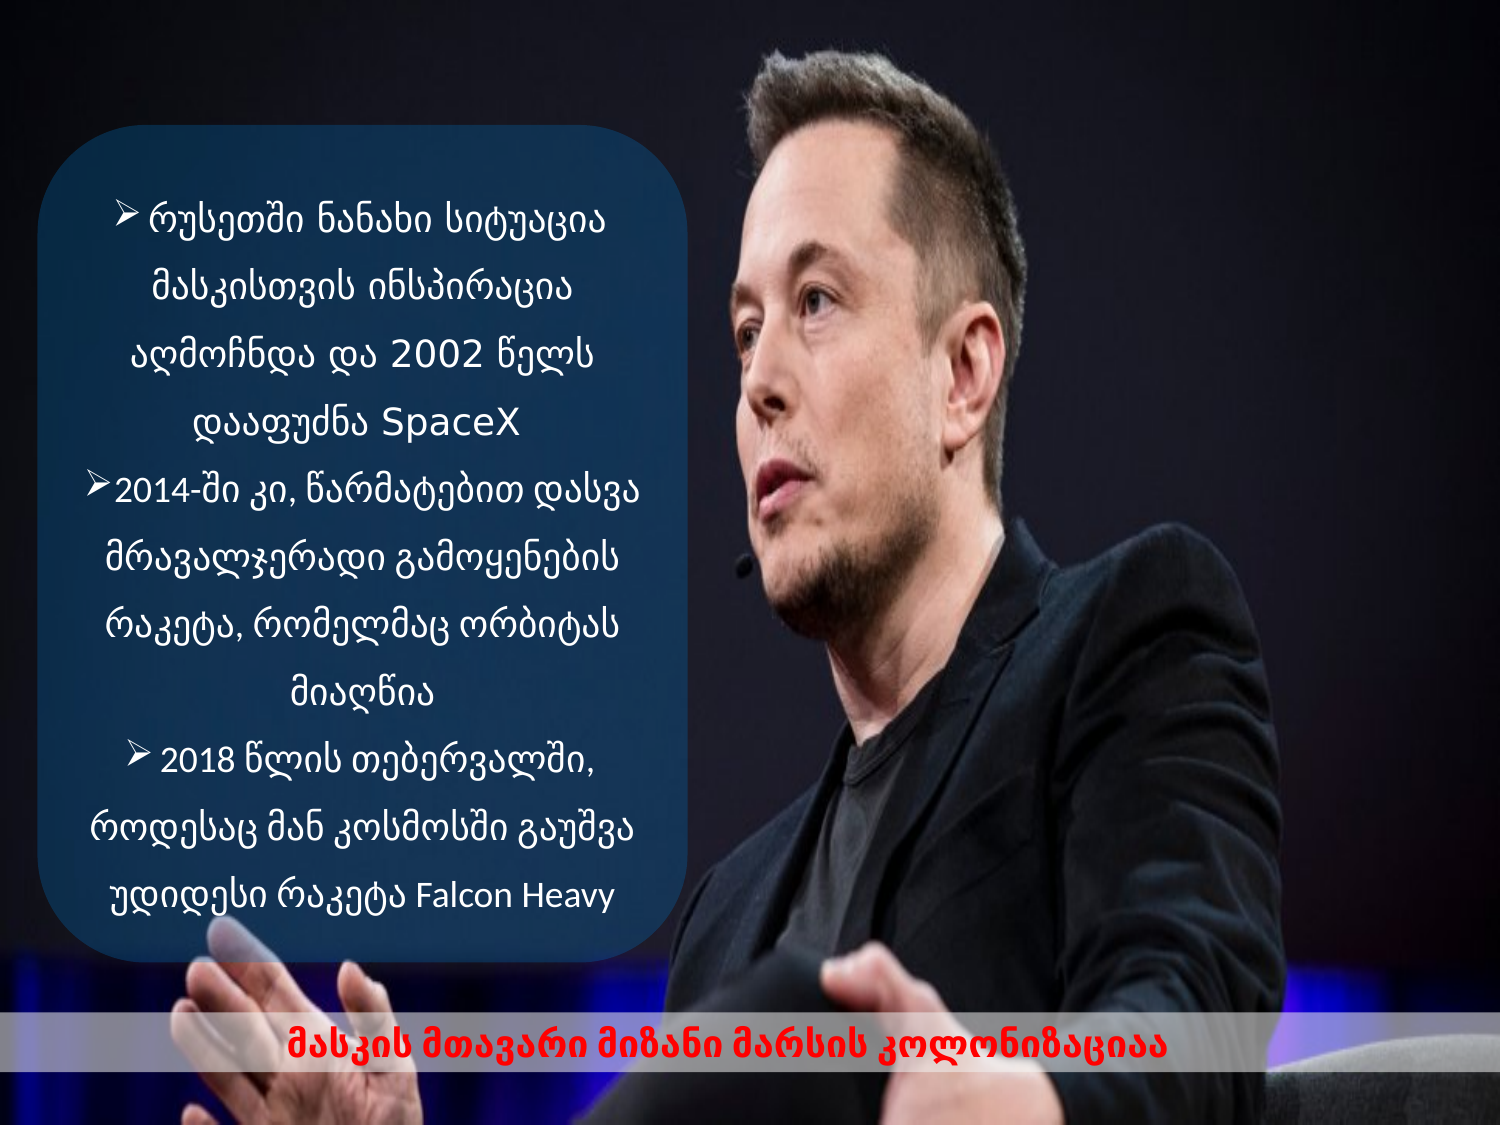

რუსეთში ნანახი სიტუაცია მასკისთვის ინსპირაცია აღმოჩნდა და 2002 წელს დააფუძნა SpaceX
2014-ში კი, წარმატებით დასვა მრავალჯერადი გამოყენების რაკეტა, რომელმაც ორბიტას მიაღწია
2018 წლის თებერვალში, როდესაც მან კოსმოსში გაუშვა უდიდესი რაკეტა Falcon Heavy
                                მასკის მთავარი მიზანი მარსის კოლონიზაციაა